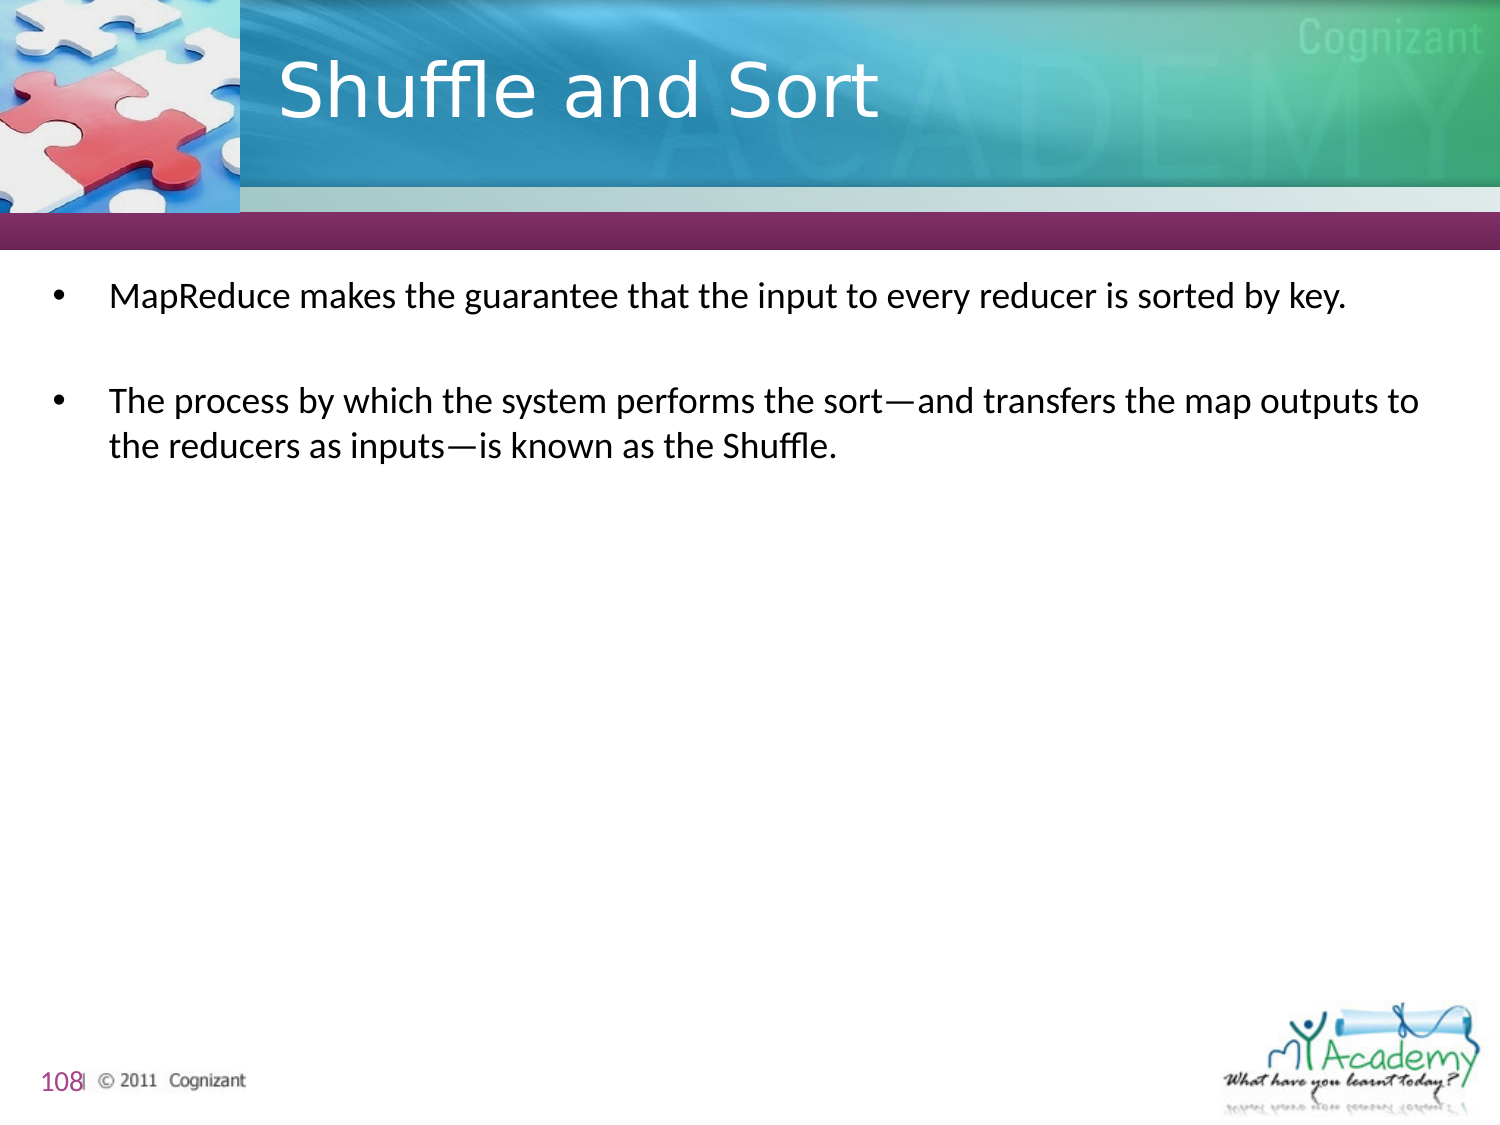

# Shuffle and Sort
MapReduce makes the guarantee that the input to every reducer is sorted by key.

The process by which the system performs the sort—and transfers the map outputs to the reducers as inputs—is known as the Shuffle.
108